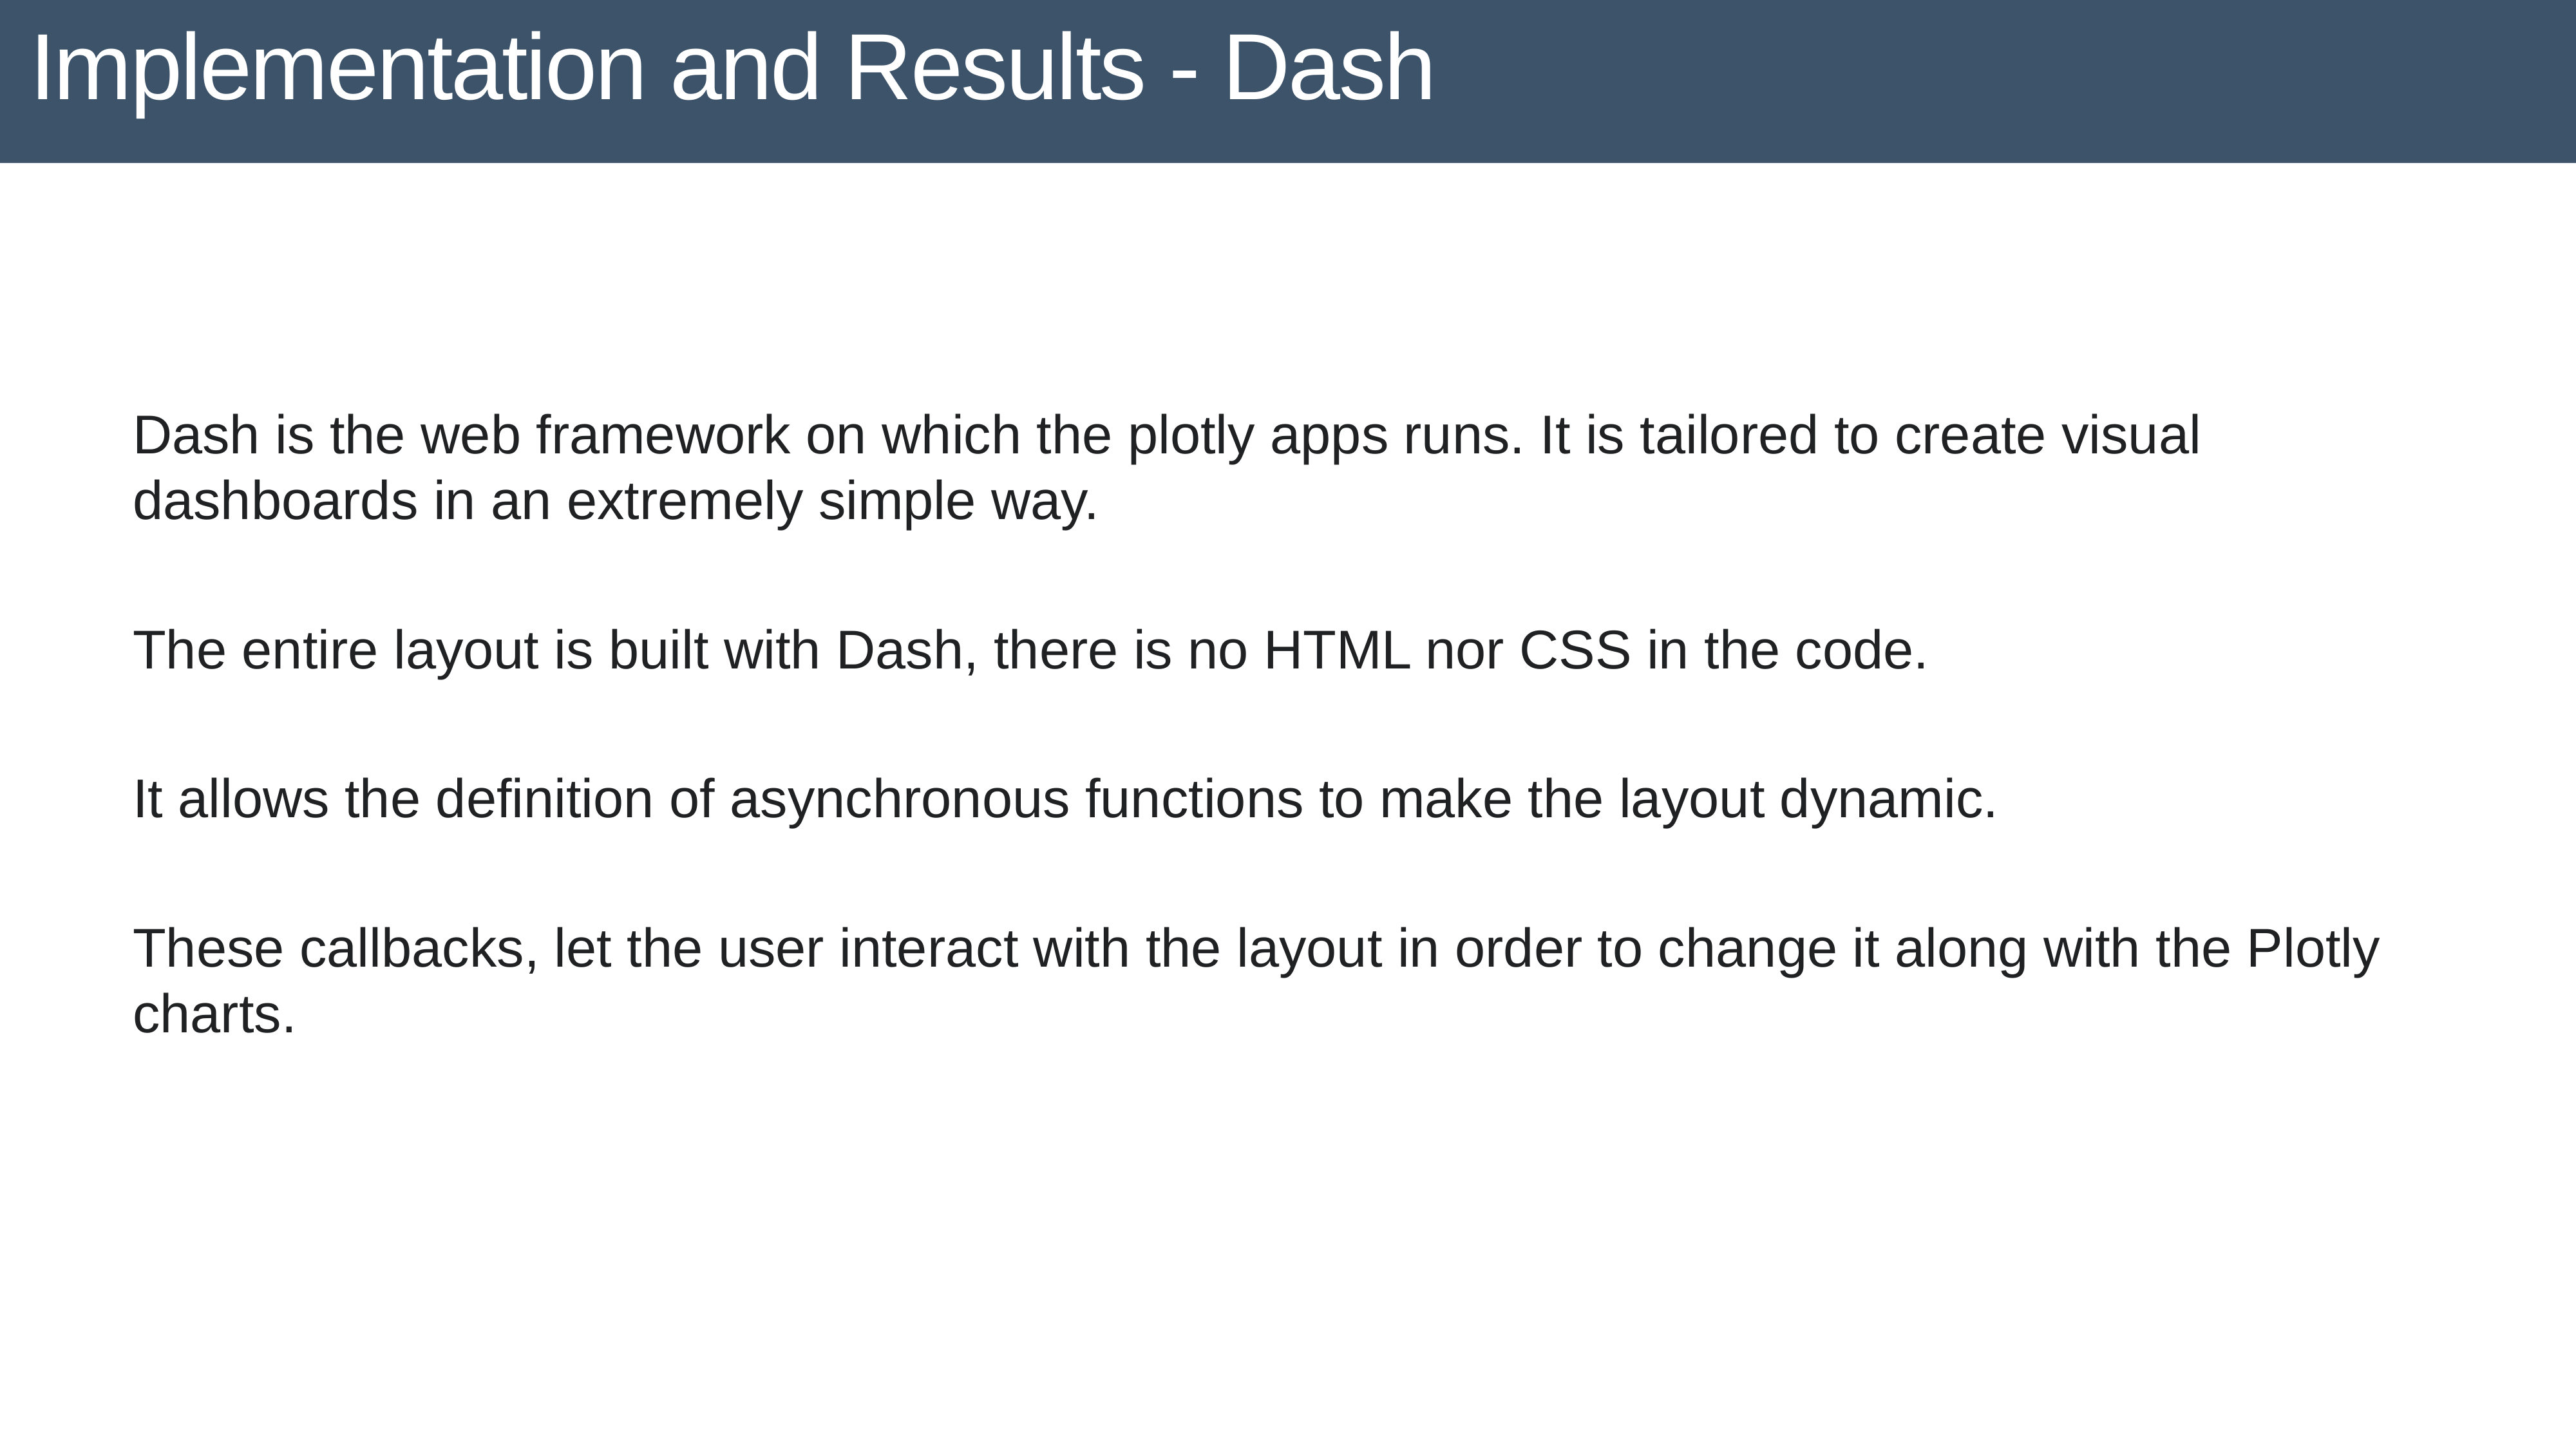

Implementation and Results - Dash
Dash is the web framework on which the plotly apps runs. It is tailored to create visual dashboards in an extremely simple way.

The entire layout is built with Dash, there is no HTML nor CSS in the code.

It allows the definition of asynchronous functions to make the layout dynamic.

These callbacks, let the user interact with the layout in order to change it along with the Plotly charts.